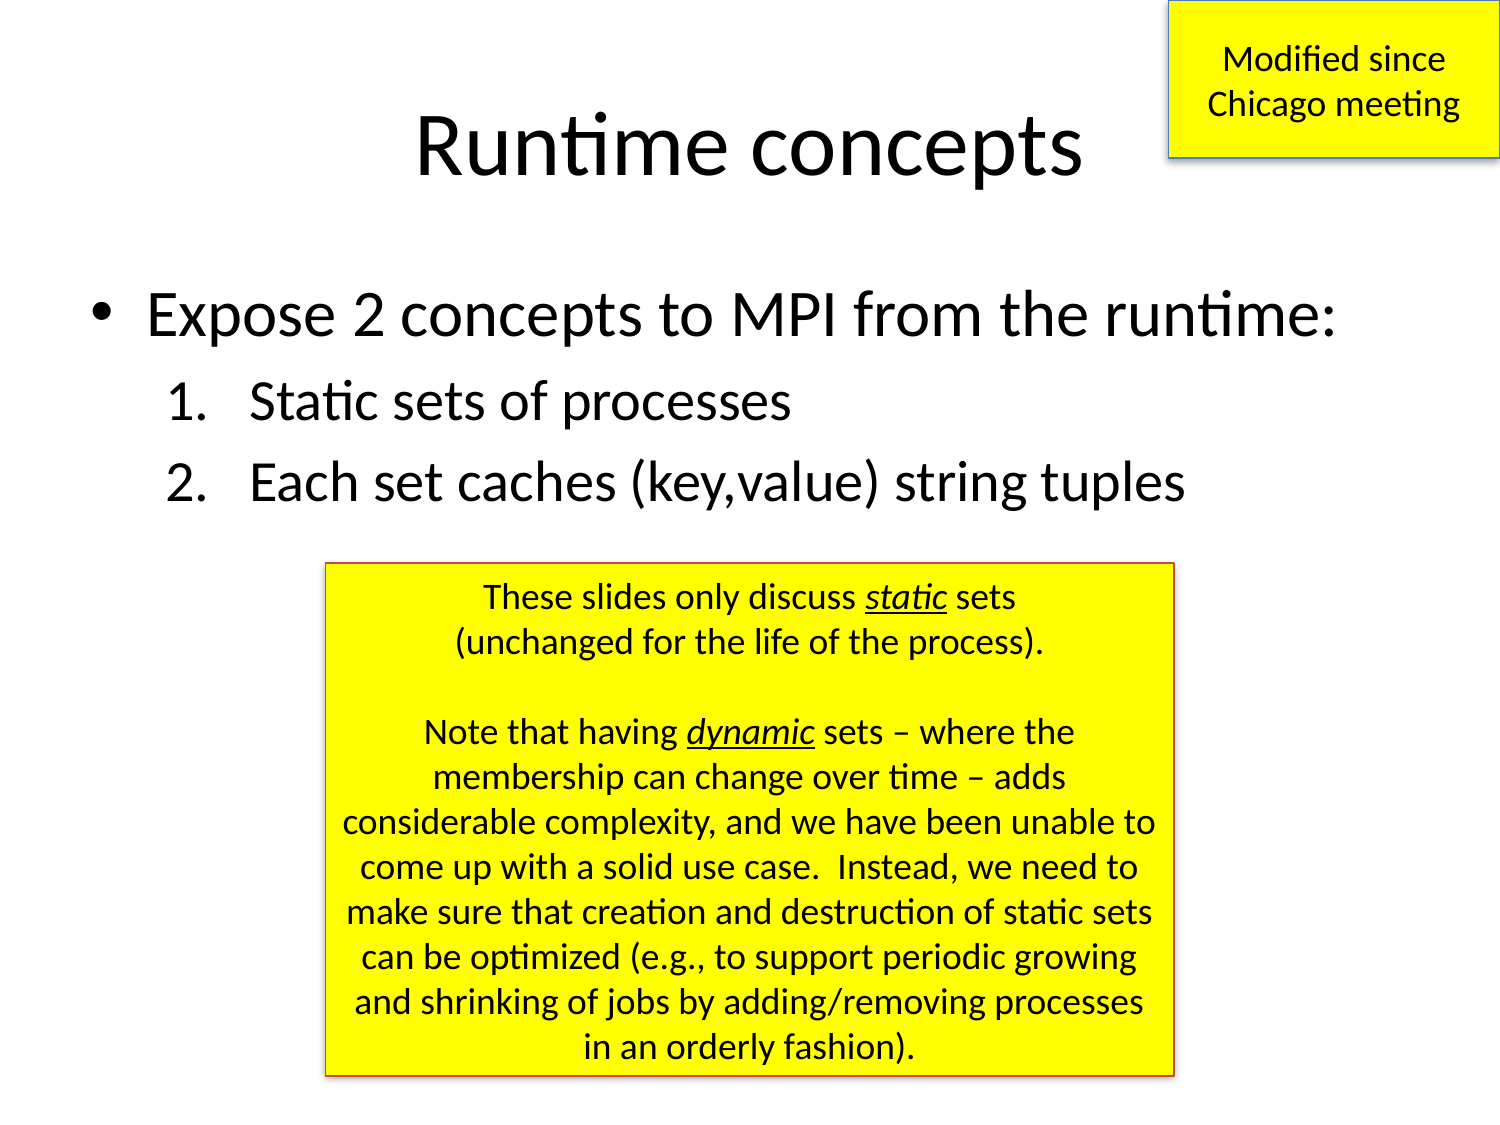

Modified since Chicago meeting
# Runtime concepts
Expose 2 concepts to MPI from the runtime:
Static sets of processes
Each set caches (key,value) string tuples
These slides only discuss static sets
(unchanged for the life of the process).

Note that having dynamic sets – where the membership can change over time – adds considerable complexity, and we have been unable to come up with a solid use case.  Instead, we need to make sure that creation and destruction of static sets can be optimized (e.g., to support periodic growing and shrinking of jobs by adding/removing processes in an orderly fashion).